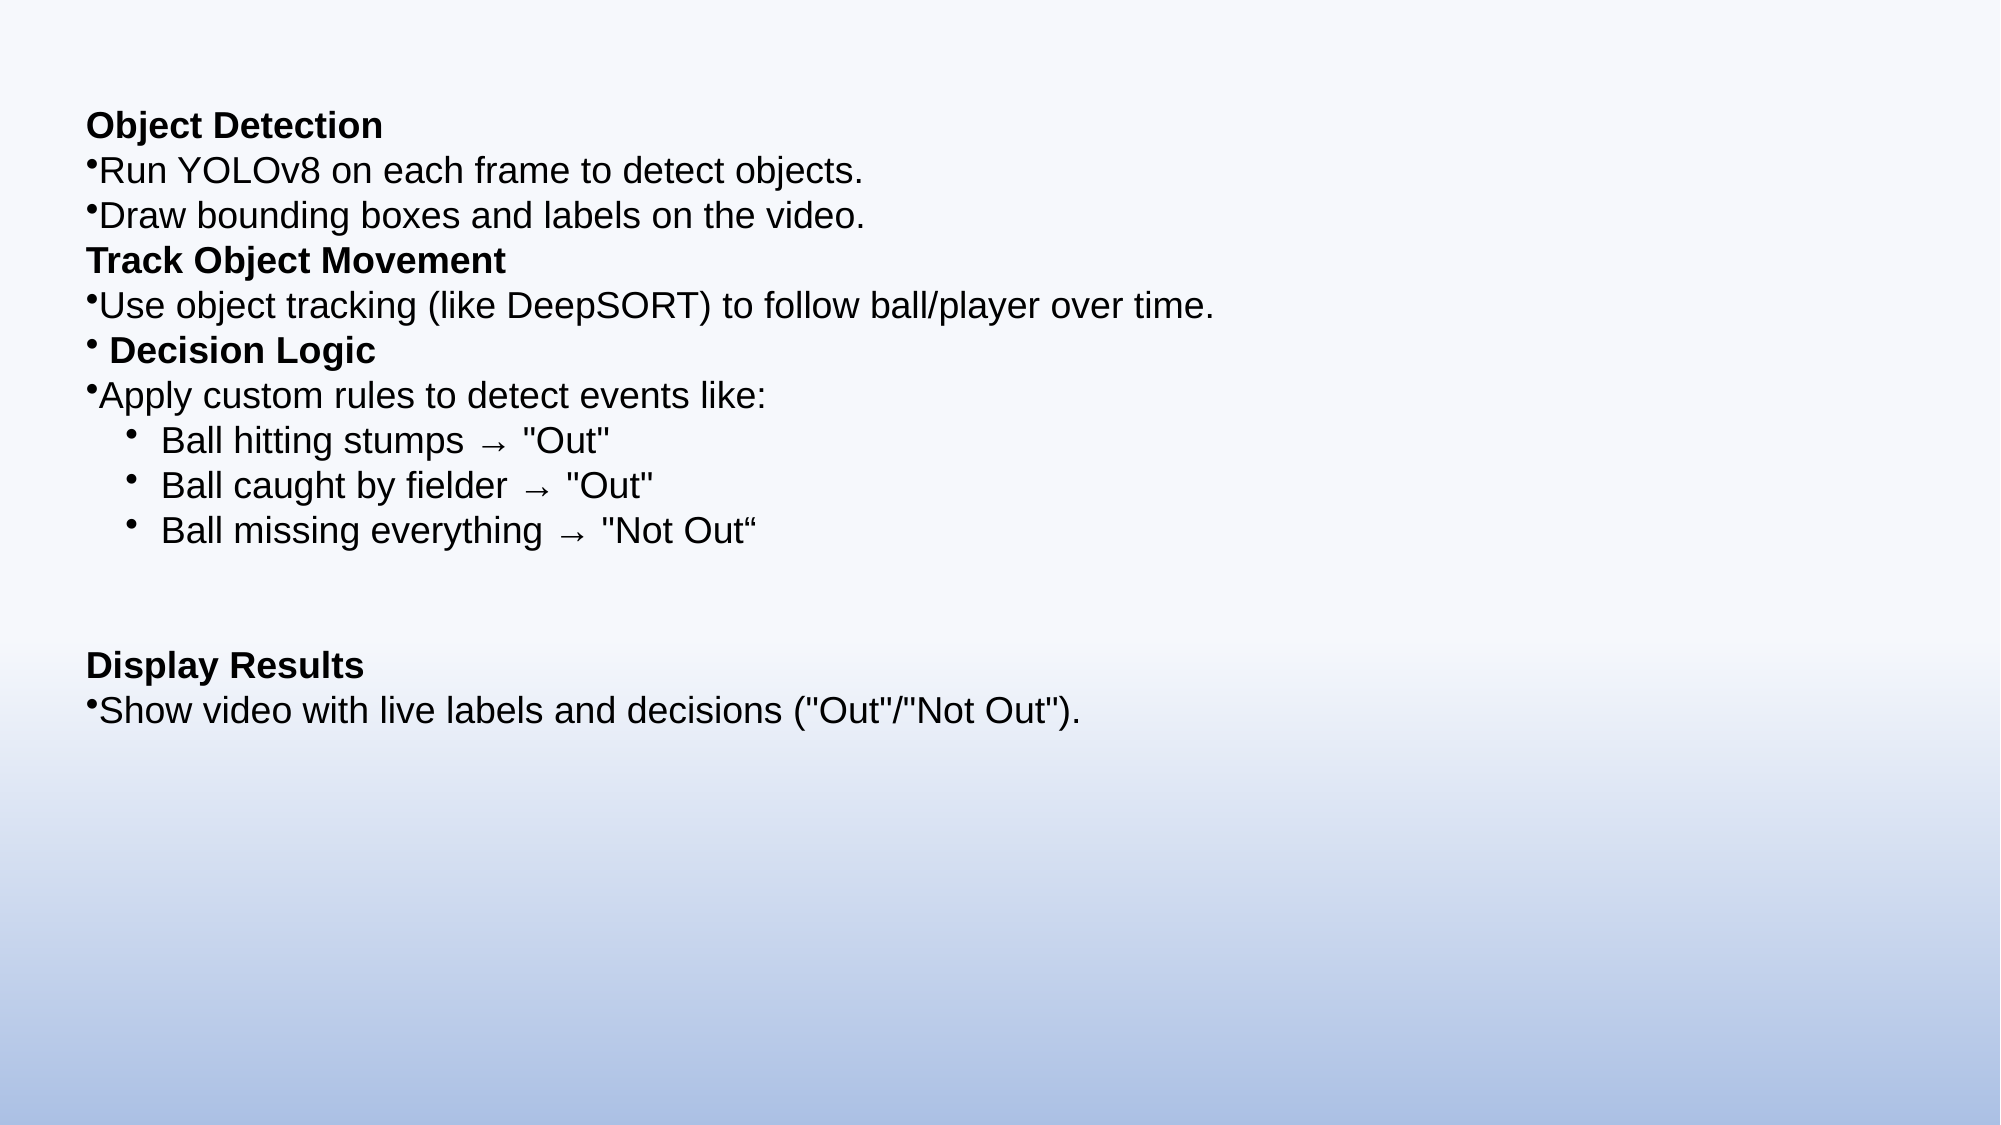

Object Detection
Run YOLOv8 on each frame to detect objects.
Draw bounding boxes and labels on the video.
Track Object Movement
Use object tracking (like DeepSORT) to follow ball/player over time.
 Decision Logic
Apply custom rules to detect events like:
Ball hitting stumps → "Out"
Ball caught by fielder → "Out"
Ball missing everything → "Not Out“

Display Results
Show video with live labels and decisions ("Out"/"Not Out").